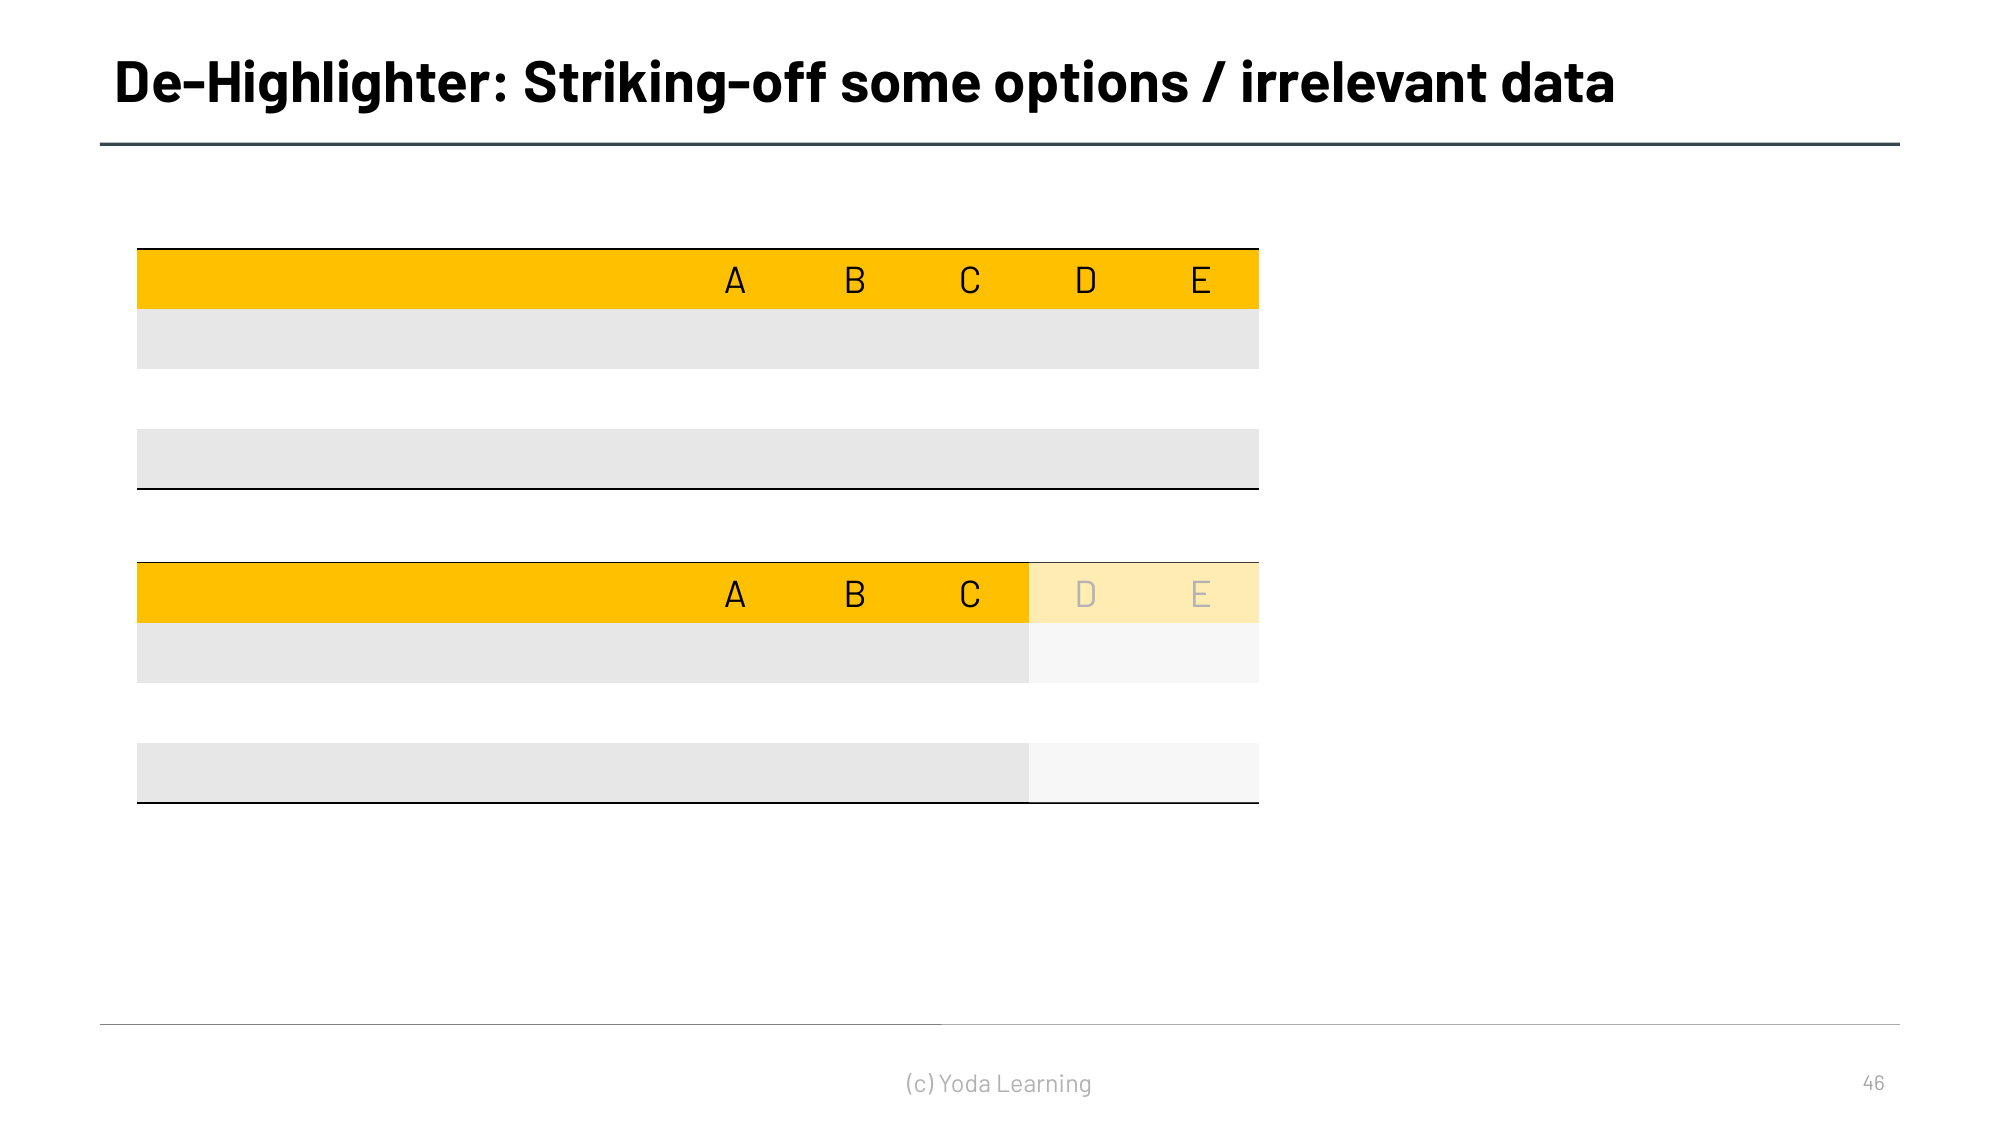

# De-Highlighter: Striking-off some options / irrelevant data
|  |  | A | B | C | D | E |
| --- | --- | --- | --- | --- | --- | --- |
|  |  |  |  |  |  |  |
|  |  |  |  |  |  |  |
|  |  |  |  |  |  |  |
|  |  | A | B | C | D | E |
| --- | --- | --- | --- | --- | --- | --- |
|  |  |  |  |  |  |  |
|  |  |  |  |  |  |  |
|  |  |  |  |  |  |  |

(c) Yoda Learning
46